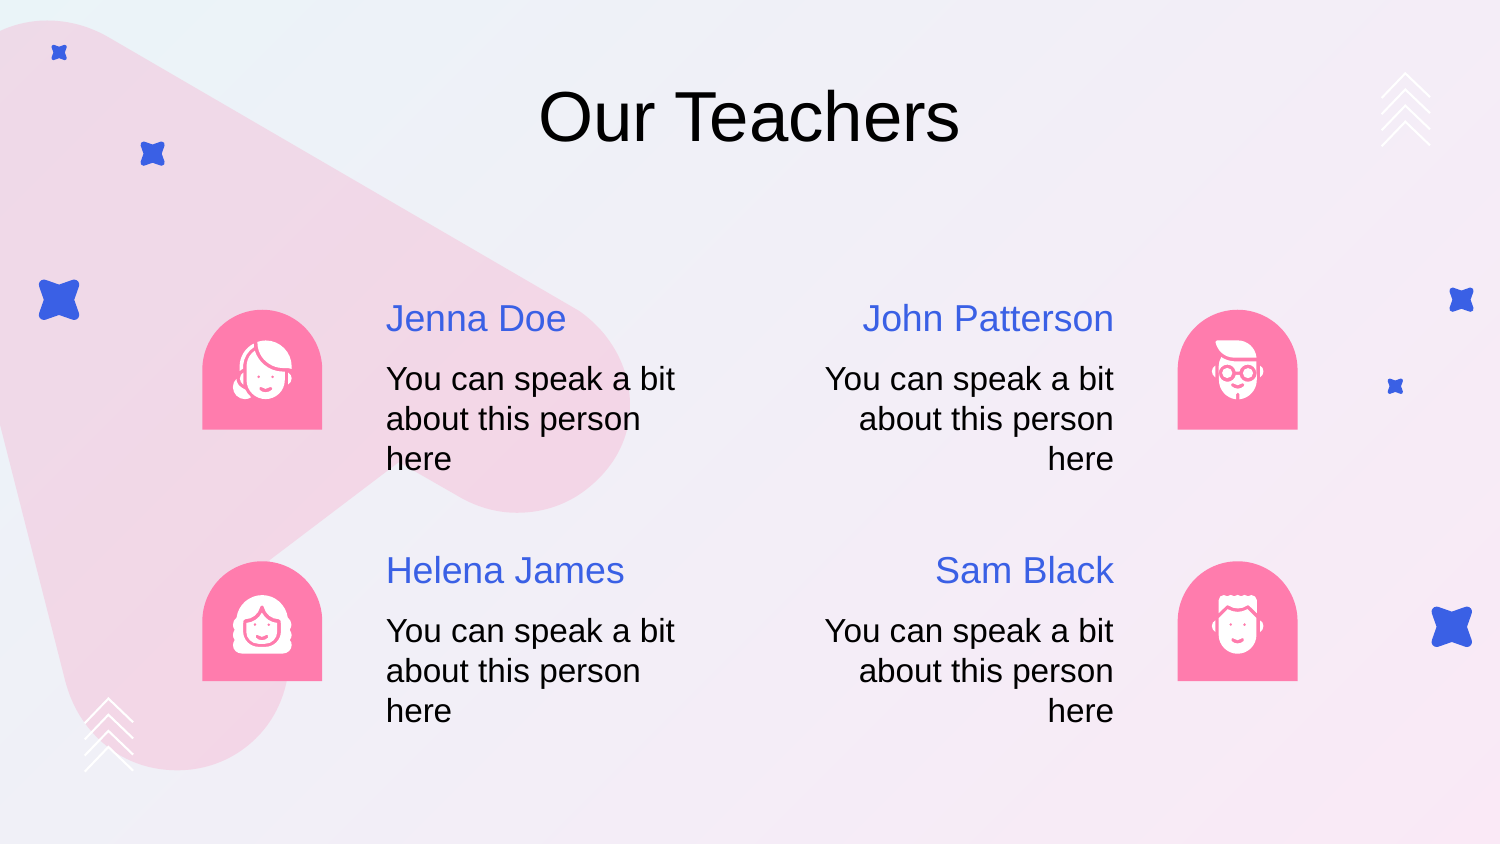

# Our Teachers
Jenna Doe
John Patterson

You can speak a bit about this person here
You can speak a bit about this person here
Helena James
Sam Black

You can speak a bit about this person here
You can speak a bit about this person here